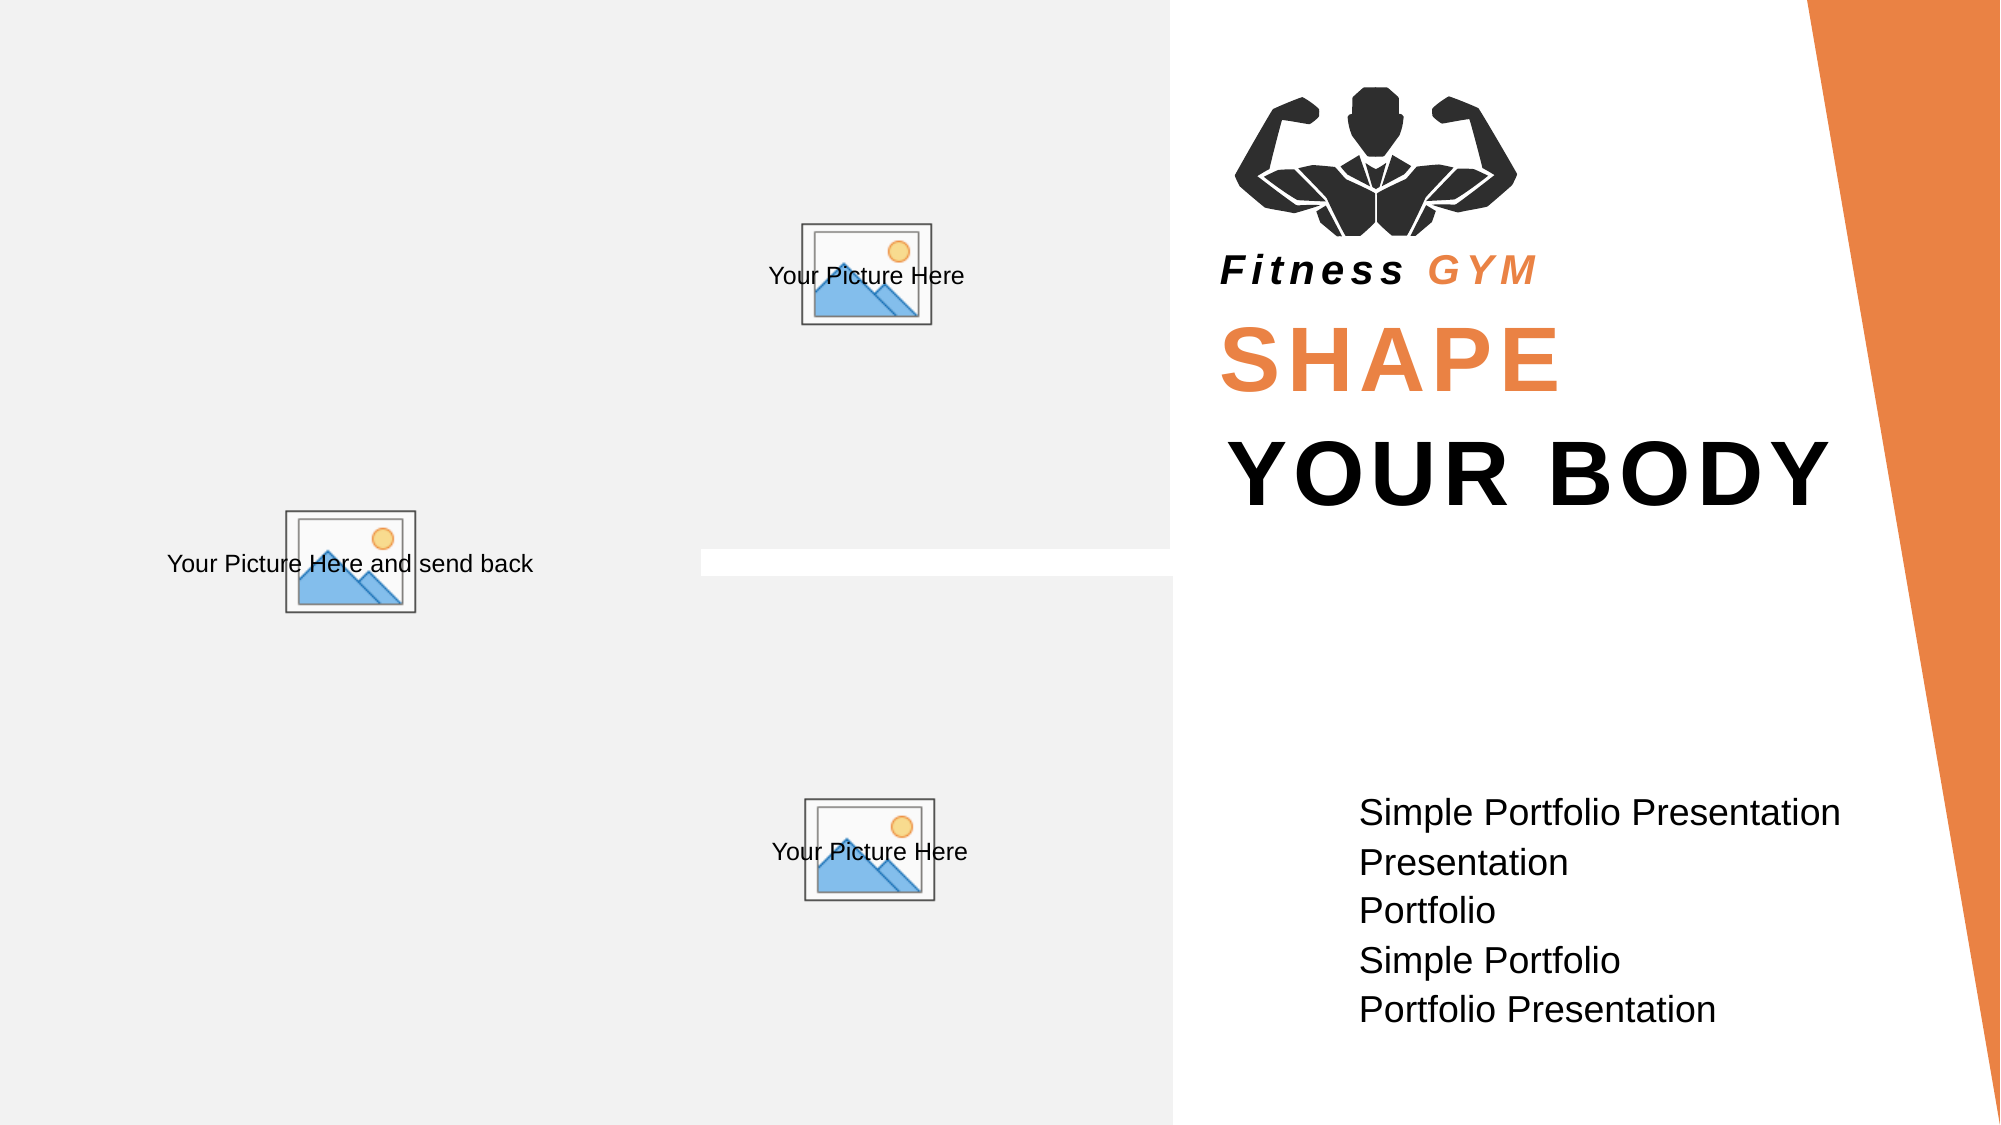

Fitness GYM
SHAPE
YOUR BODY

Simple Portfolio Presentation
Presentation
Portfolio
Simple Portfolio
Portfolio Presentation